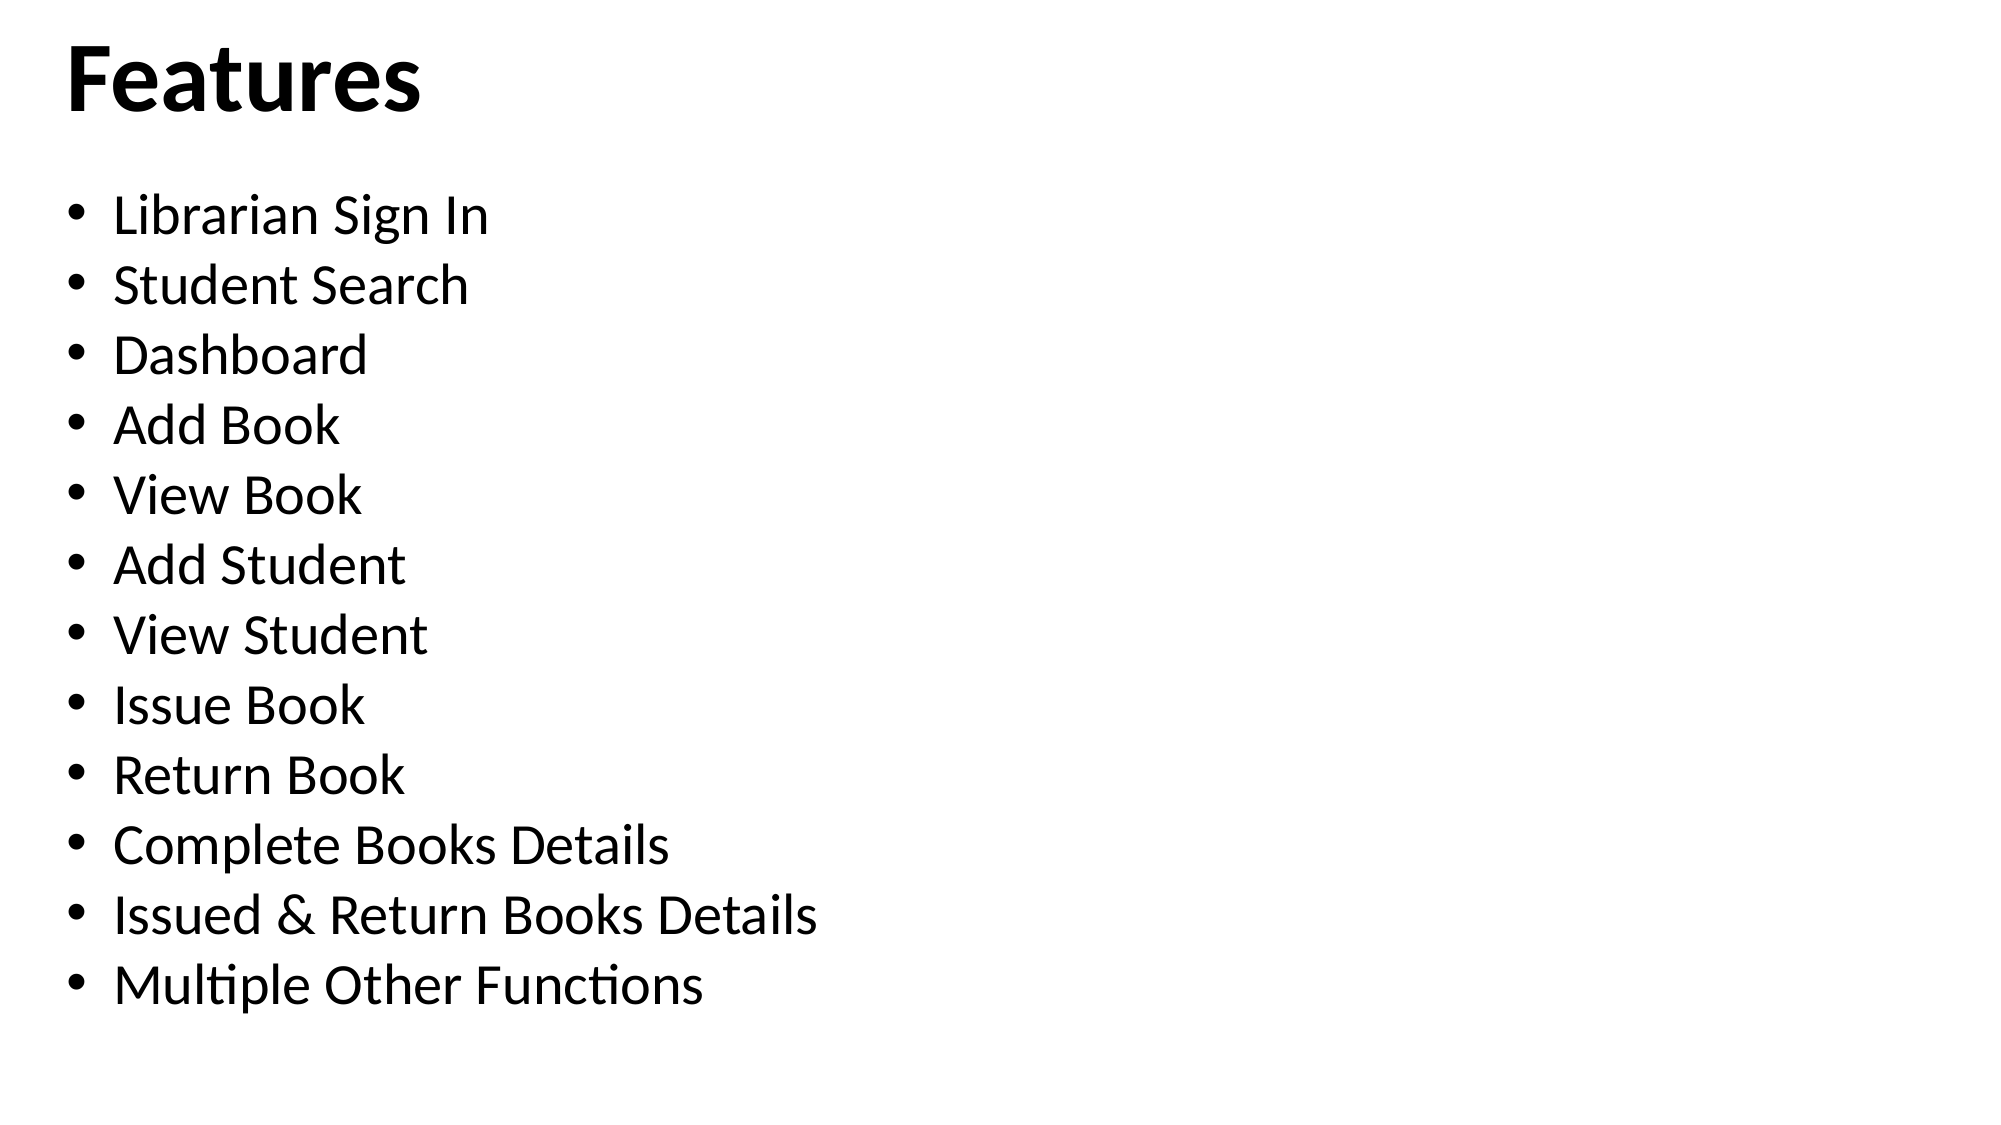

Features

Librarian Sign In
Student Search
Dashboard
Add Book
View Book
Add Student
View Student
Issue Book
Return Book
Complete Books Details
Issued & Return Books Details
Multiple Other Functions